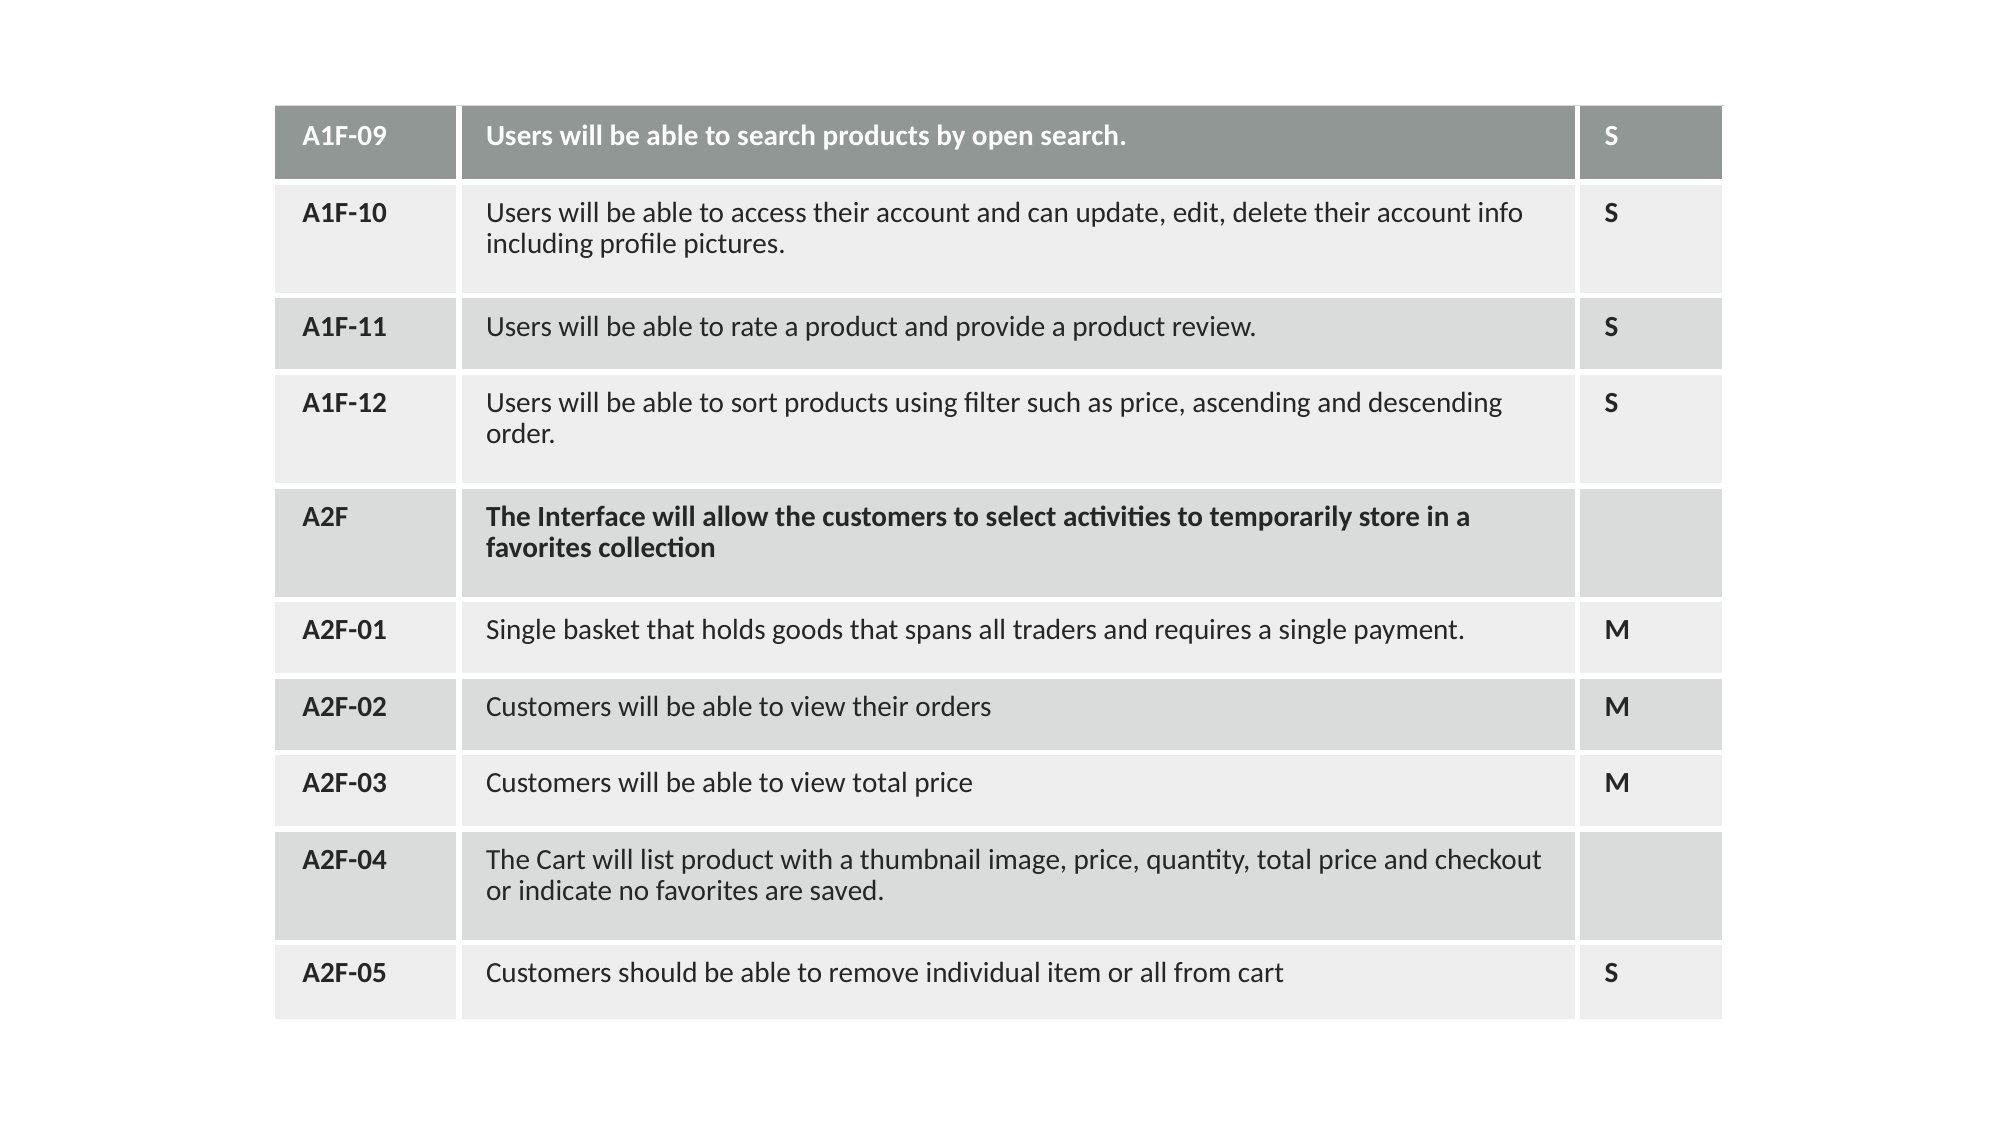

| A1F-09 | Users will be able to search products by open search. | S |
| --- | --- | --- |
| A1F-10 | Users will be able to access their account and can update, edit, delete their account info including profile pictures. | S |
| A1F-11 | Users will be able to rate a product and provide a product review. | S |
| A1F-12 | Users will be able to sort products using filter such as price, ascending and descending order. | S |
| A2F | The Interface will allow the customers to select activities to temporarily store in a favorites collection |  |
| A2F-01 | Single basket that holds goods that spans all traders and requires a single payment. | M |
| A2F-02 | Customers will be able to view their orders | M |
| A2F-03 | Customers will be able to view total price | M |
| A2F-04 | The Cart will list product with a thumbnail image, price, quantity, total price and checkout or indicate no favorites are saved. |  |
| A2F-05 | Customers should be able to remove individual item or all from cart | S |